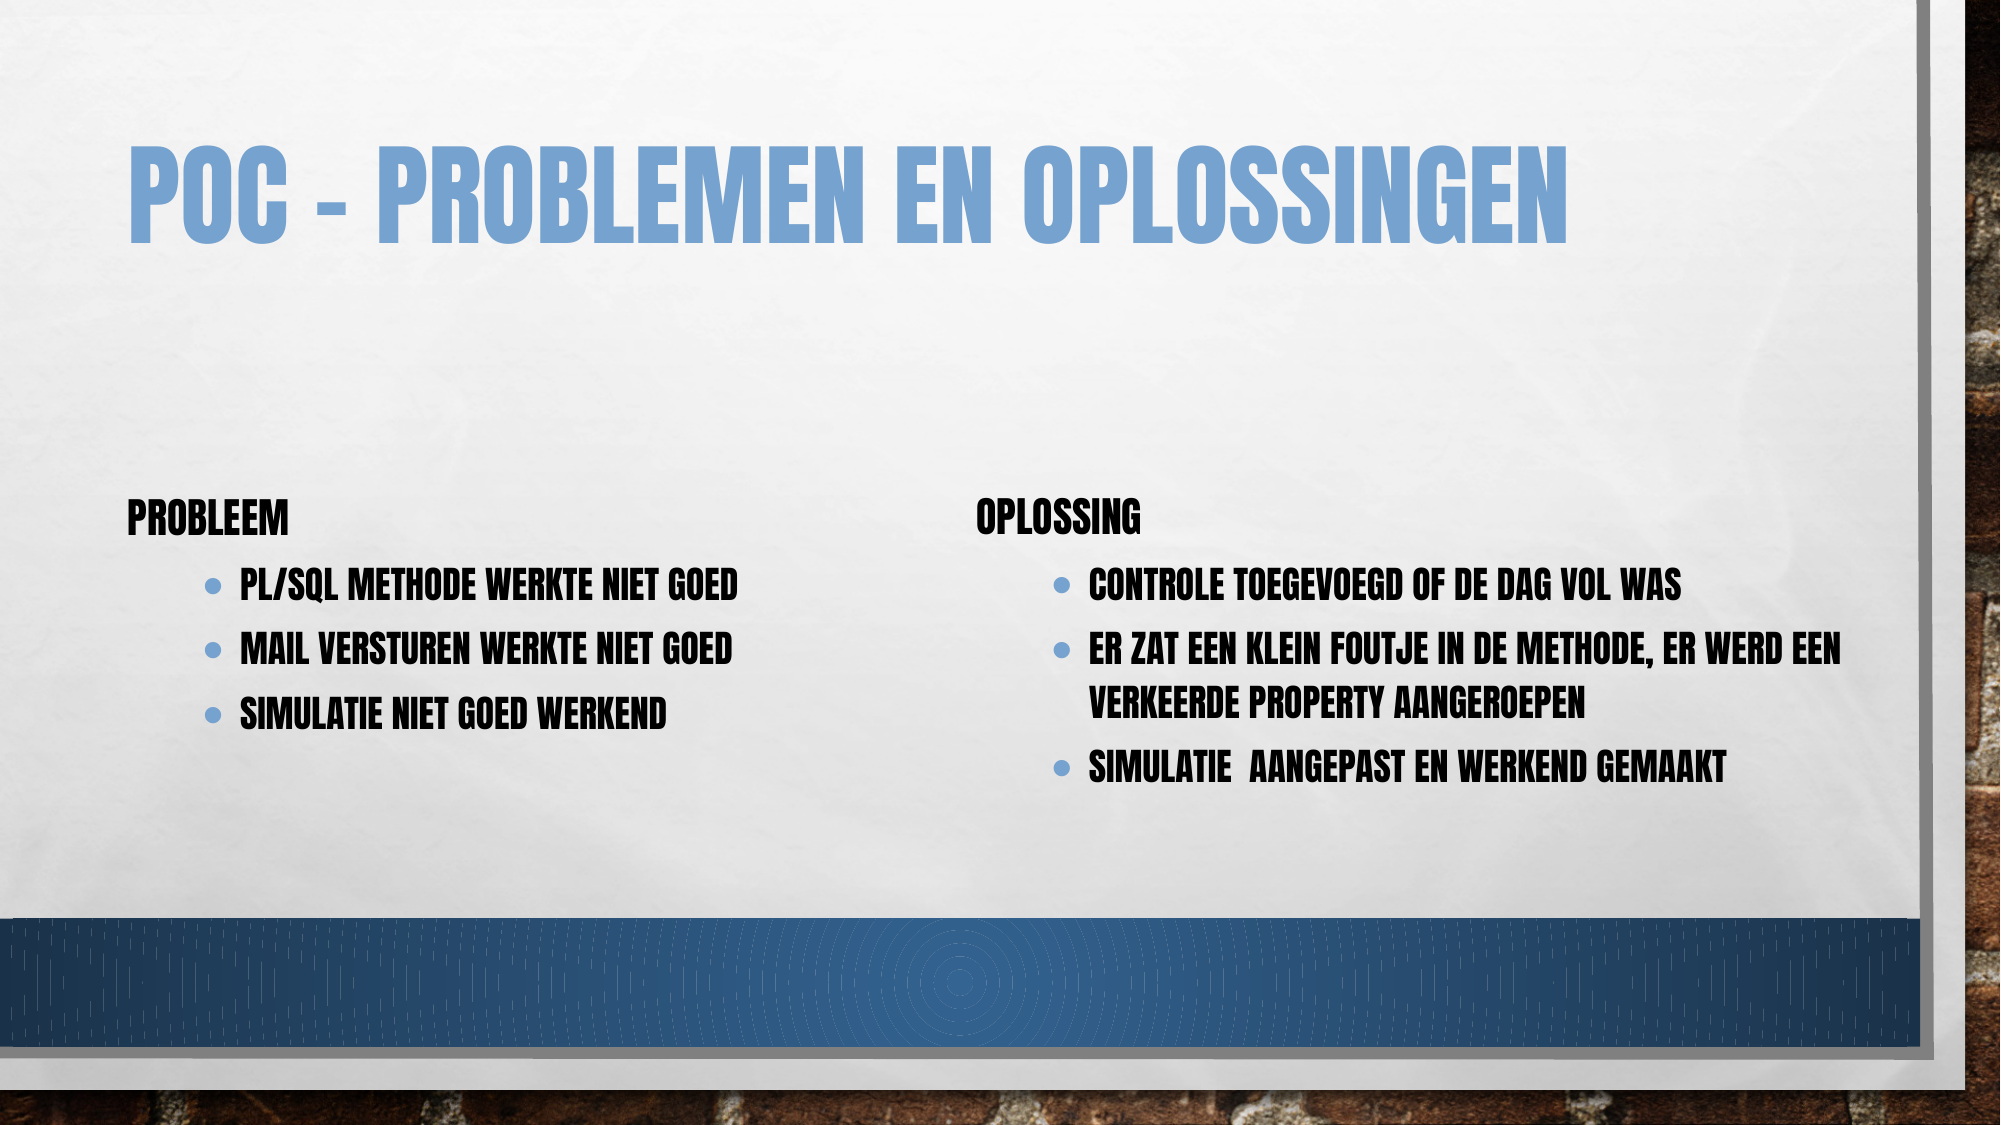

# Poc – Problemen en oplossingen
Probleem
PL/sql methode werkte niet goed
Mail versturen werkte niet goed
Simulatie niet goed werkend
Oplossing
Controle toegevoegd of de dag vol was
Er zat een klein foutje in de methode, er werd een verkeerde property aangeroepen
Simulatie  aangepast en werkend gemaakt